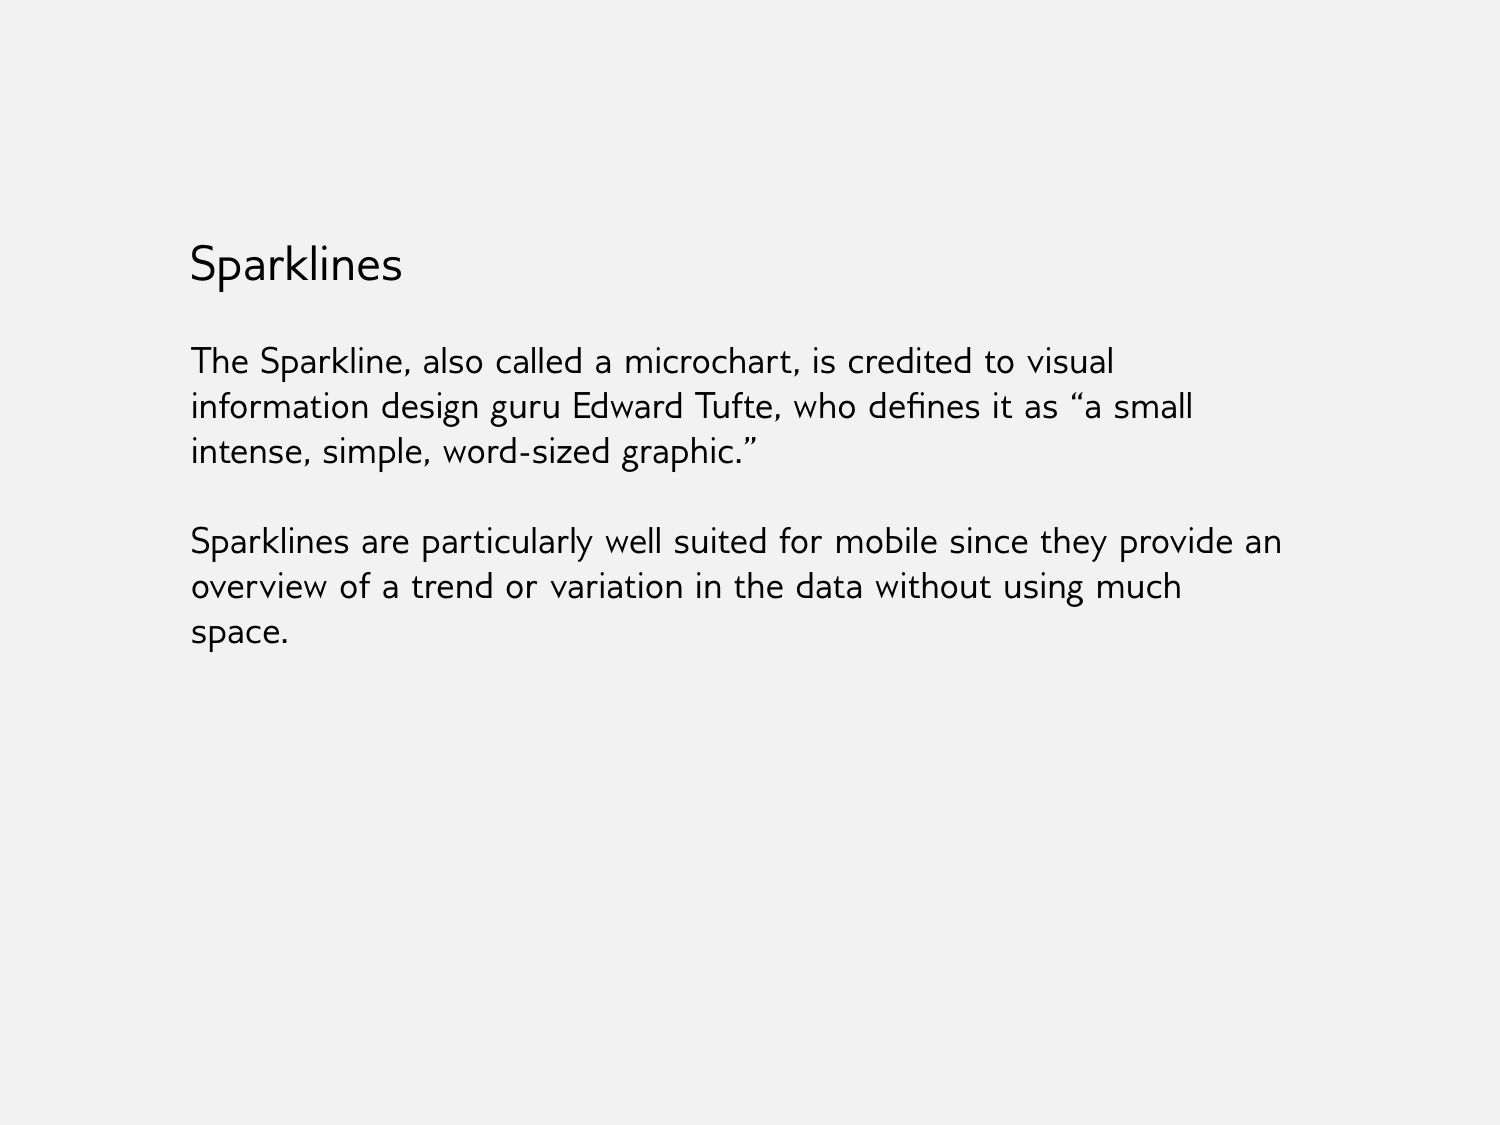

Sparklines

The Sparkline, also called a microchart, is credited to visual information design guru Edward Tufte, who defines it as “a small intense, simple, word-sized graphic.”

Sparklines are particularly well suited for mobile since they provide an overview of a trend or variation in the data without using much space.